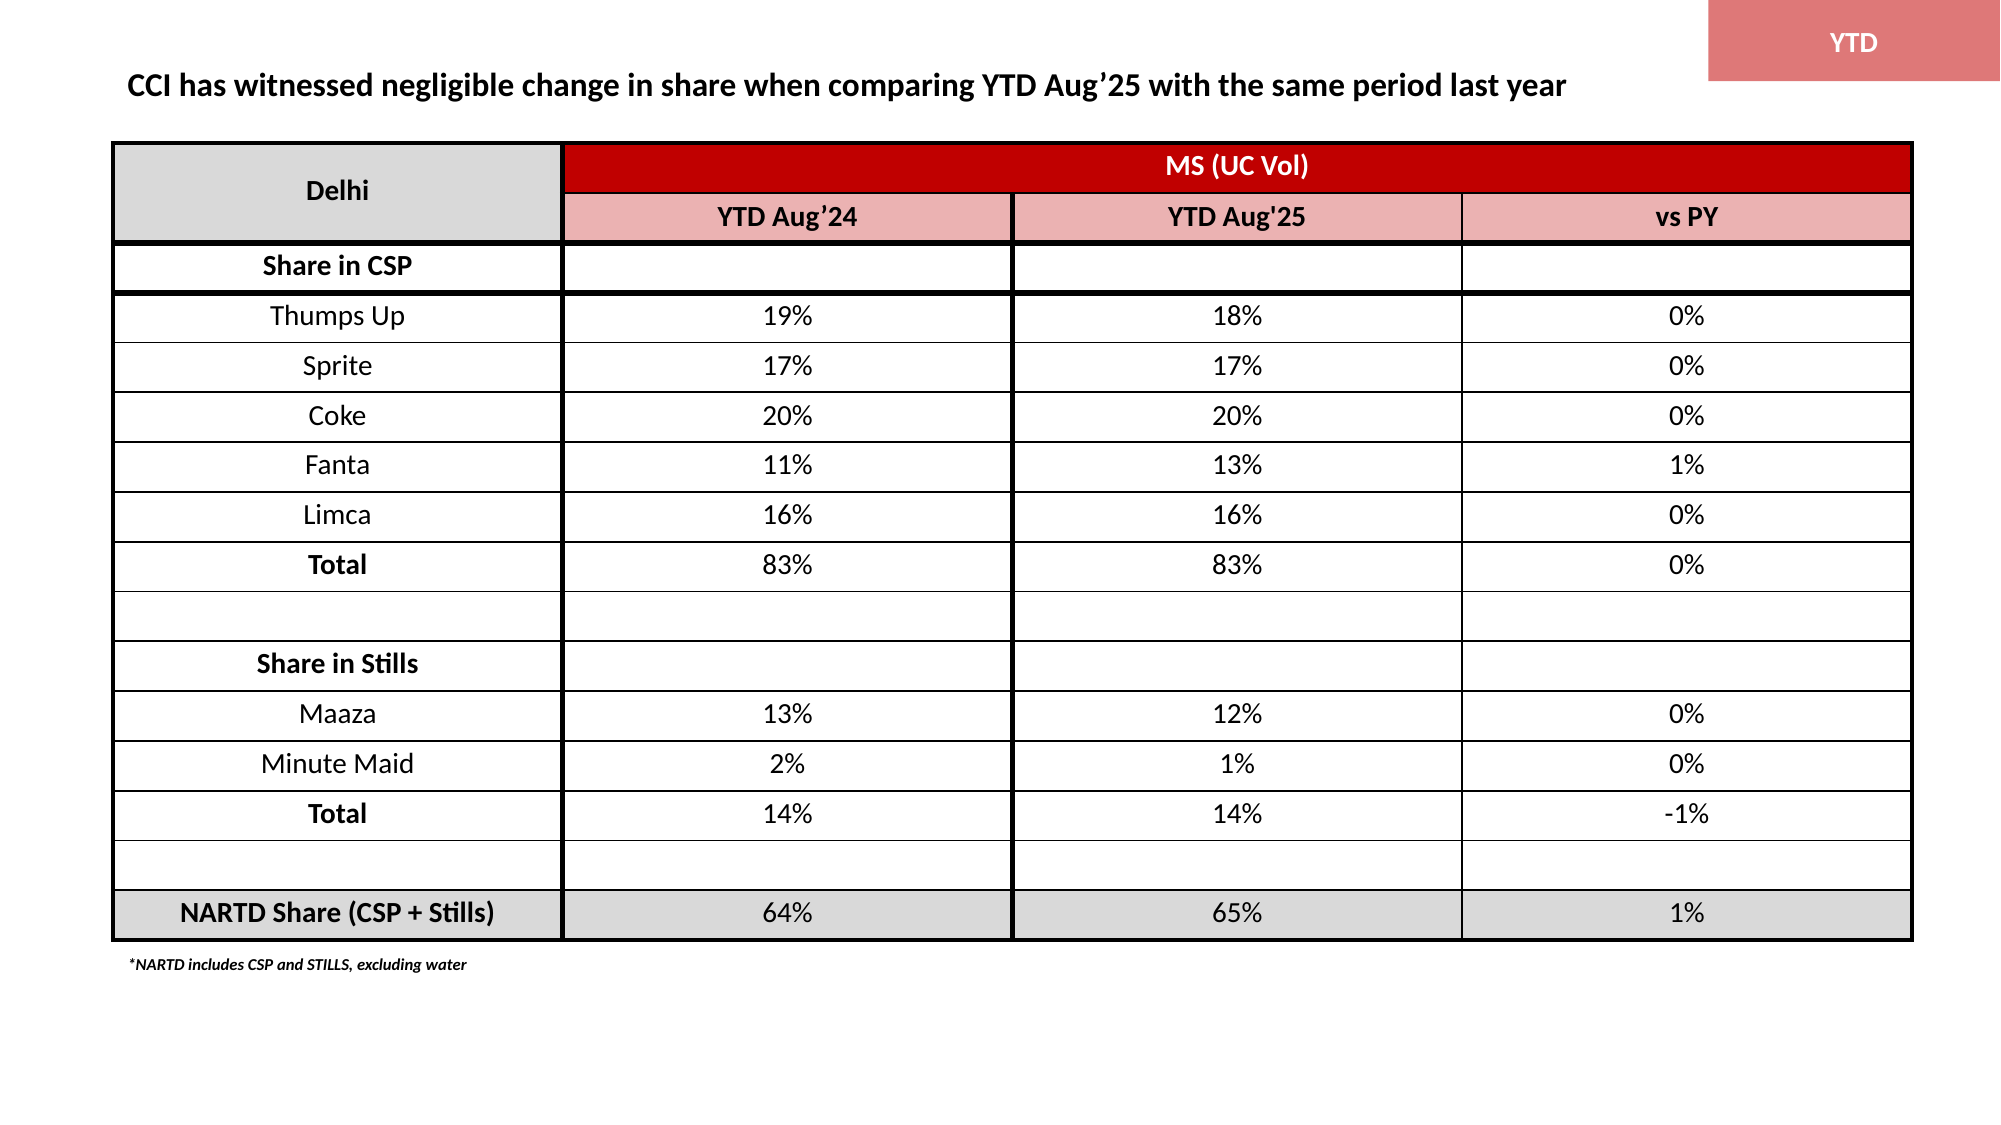

YTD
CCI has witnessed negligible change in share when comparing YTD Aug’25 with the same period last year

| Delhi | MS (UC Vol) |  |  |
| --- | --- | --- | --- |
|  | YTD Aug’24 | YTD Aug'25 | vs PY |
| Share in CSP |  |  |  |
| Thumps Up | 19% | 18% | 0% |
| Sprite | 17% | 17% | 0% |
| Coke | 20% | 20% | 0% |
| Fanta | 11% | 13% | 1% |
| Limca | 16% | 16% | 0% |
| Total | 83% | 83% | 0% |
|  |  |  |  |
| Share in Stills |  |  |  |
| Maaza | 13% | 12% | 0% |
| Minute Maid | 2% | 1% | 0% |
| Total | 14% | 14% | -1% |
|  |  |  |  |
| NARTD Share (CSP + Stills) | 64% | 65% | 1% |
*NARTD includes CSP and STILLS, excluding water